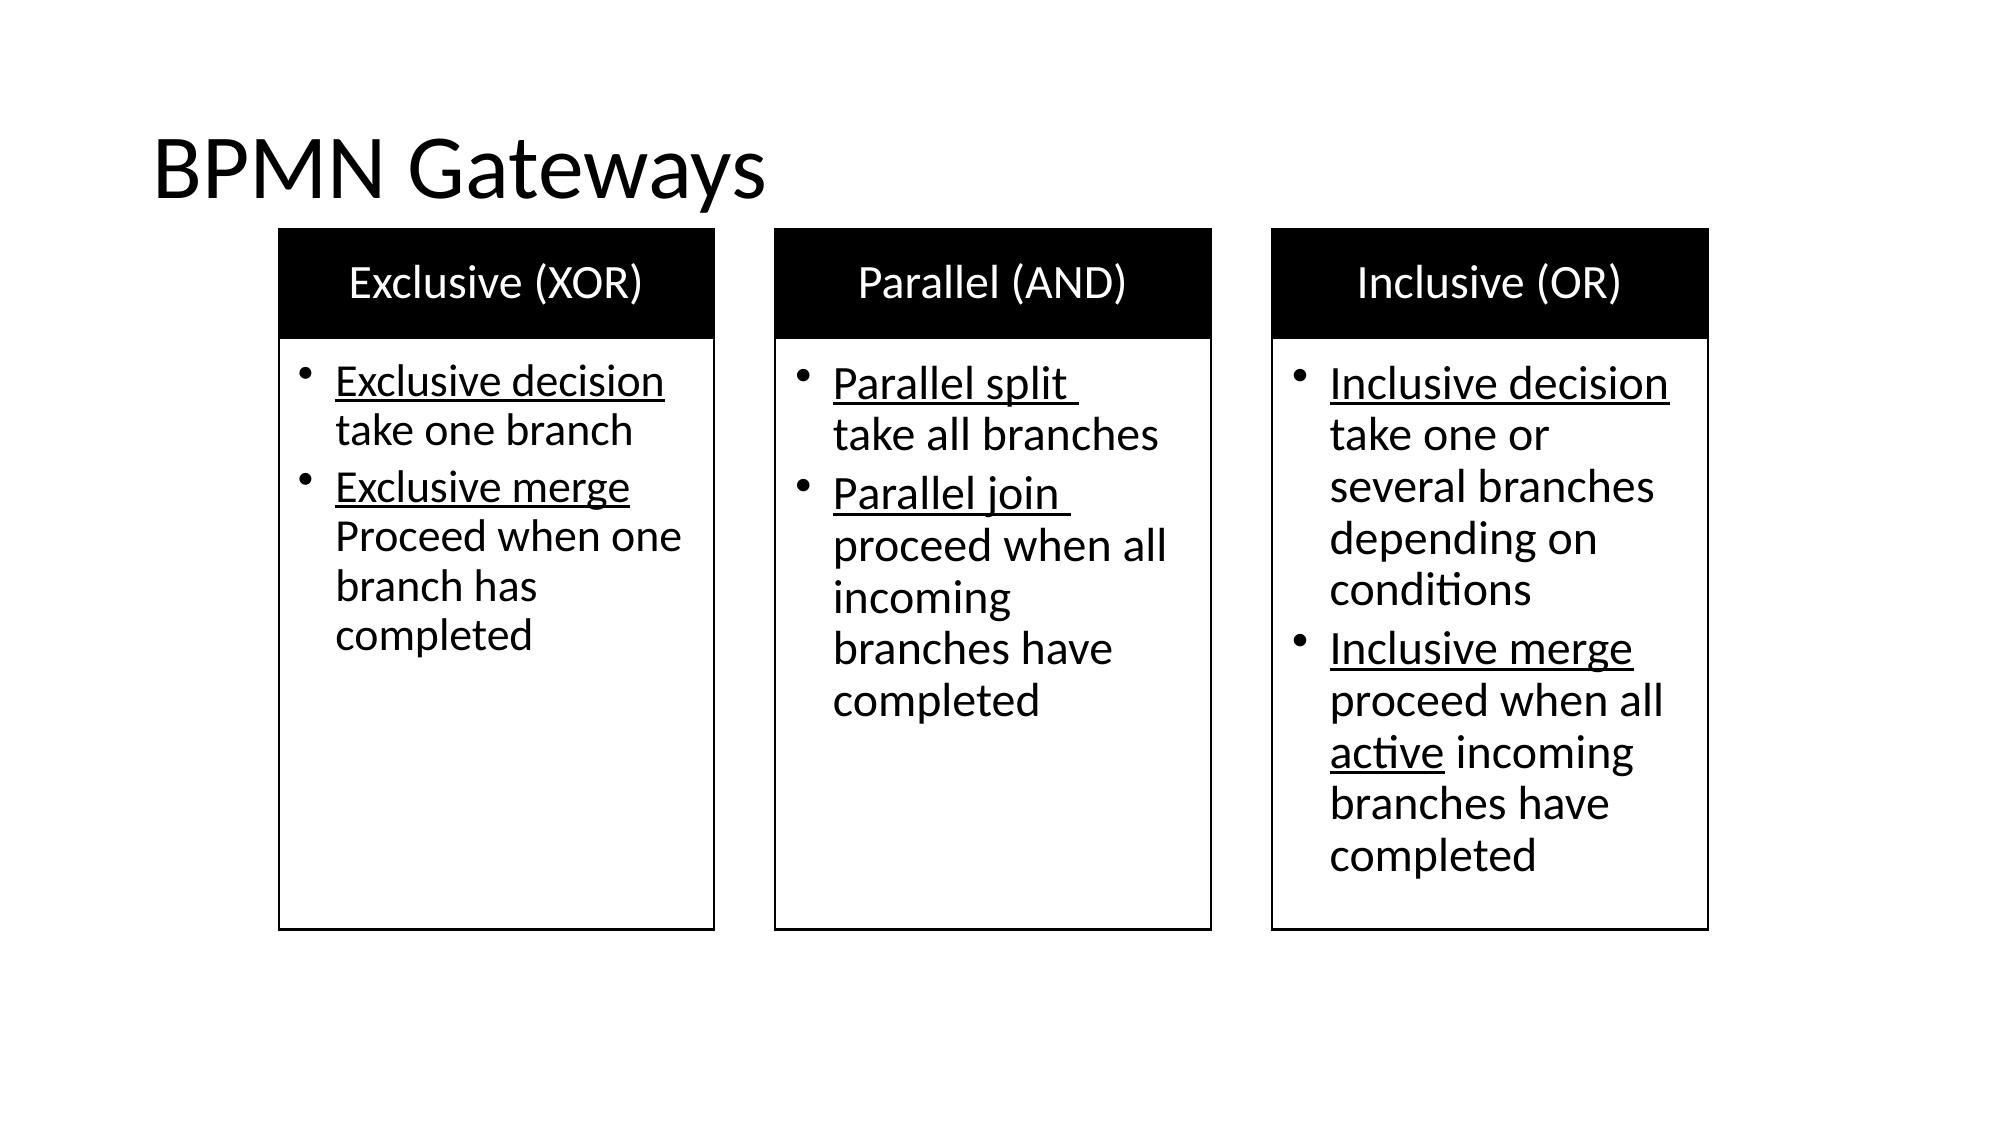

# BPMN Gateways
Exclusive (XOR)
Exclusive decision
take one branch
Exclusive merge
Proceed when one branch has completed
Parallel (AND)
Parallel split
take all branches
Parallel join
proceed when all incoming branches have completed
Inclusive (OR)
Inclusive decision take one or several branches depending on conditions
Inclusive merge proceed when all active incoming branches have completed